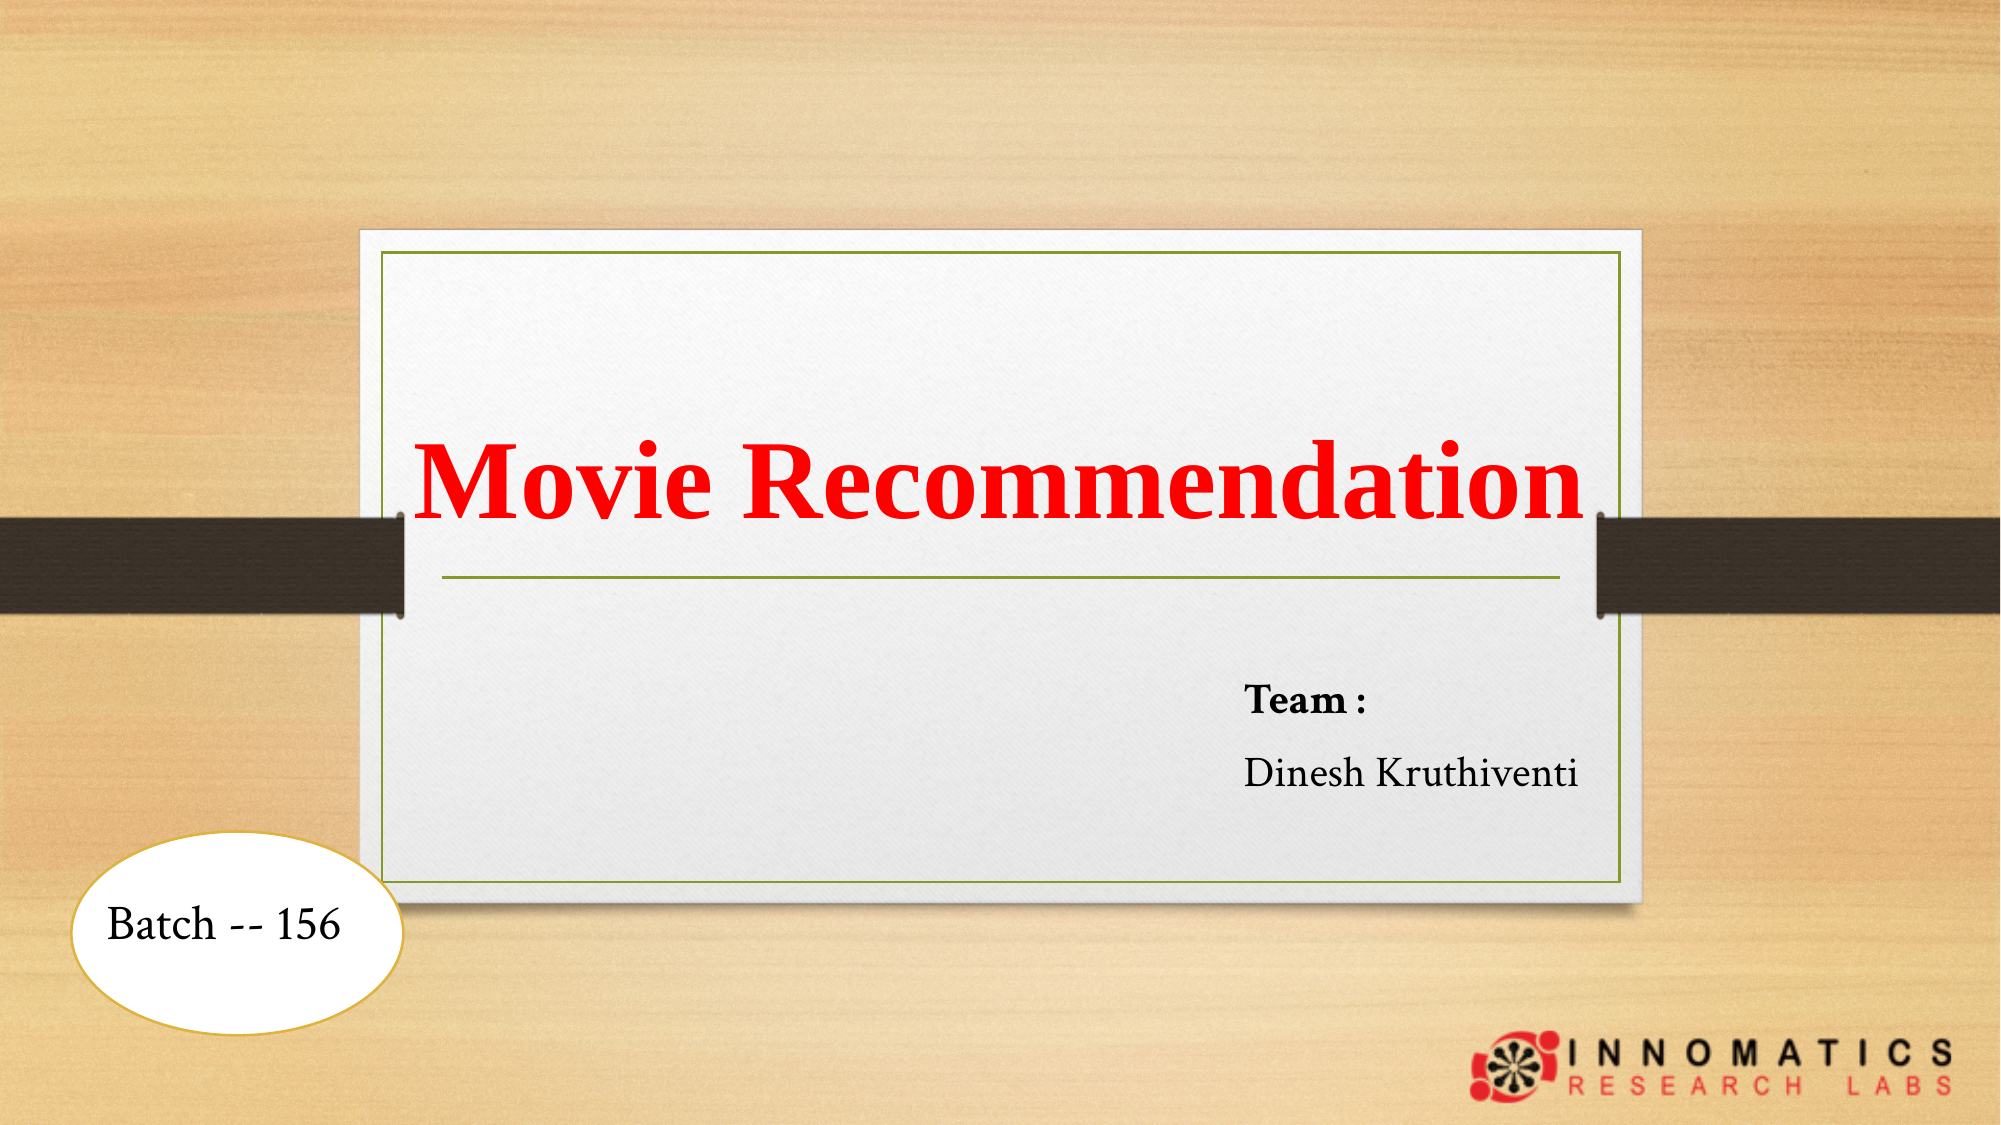

# Movie Recommendation
Team :
Dinesh Kruthiventi

Batch -- 156